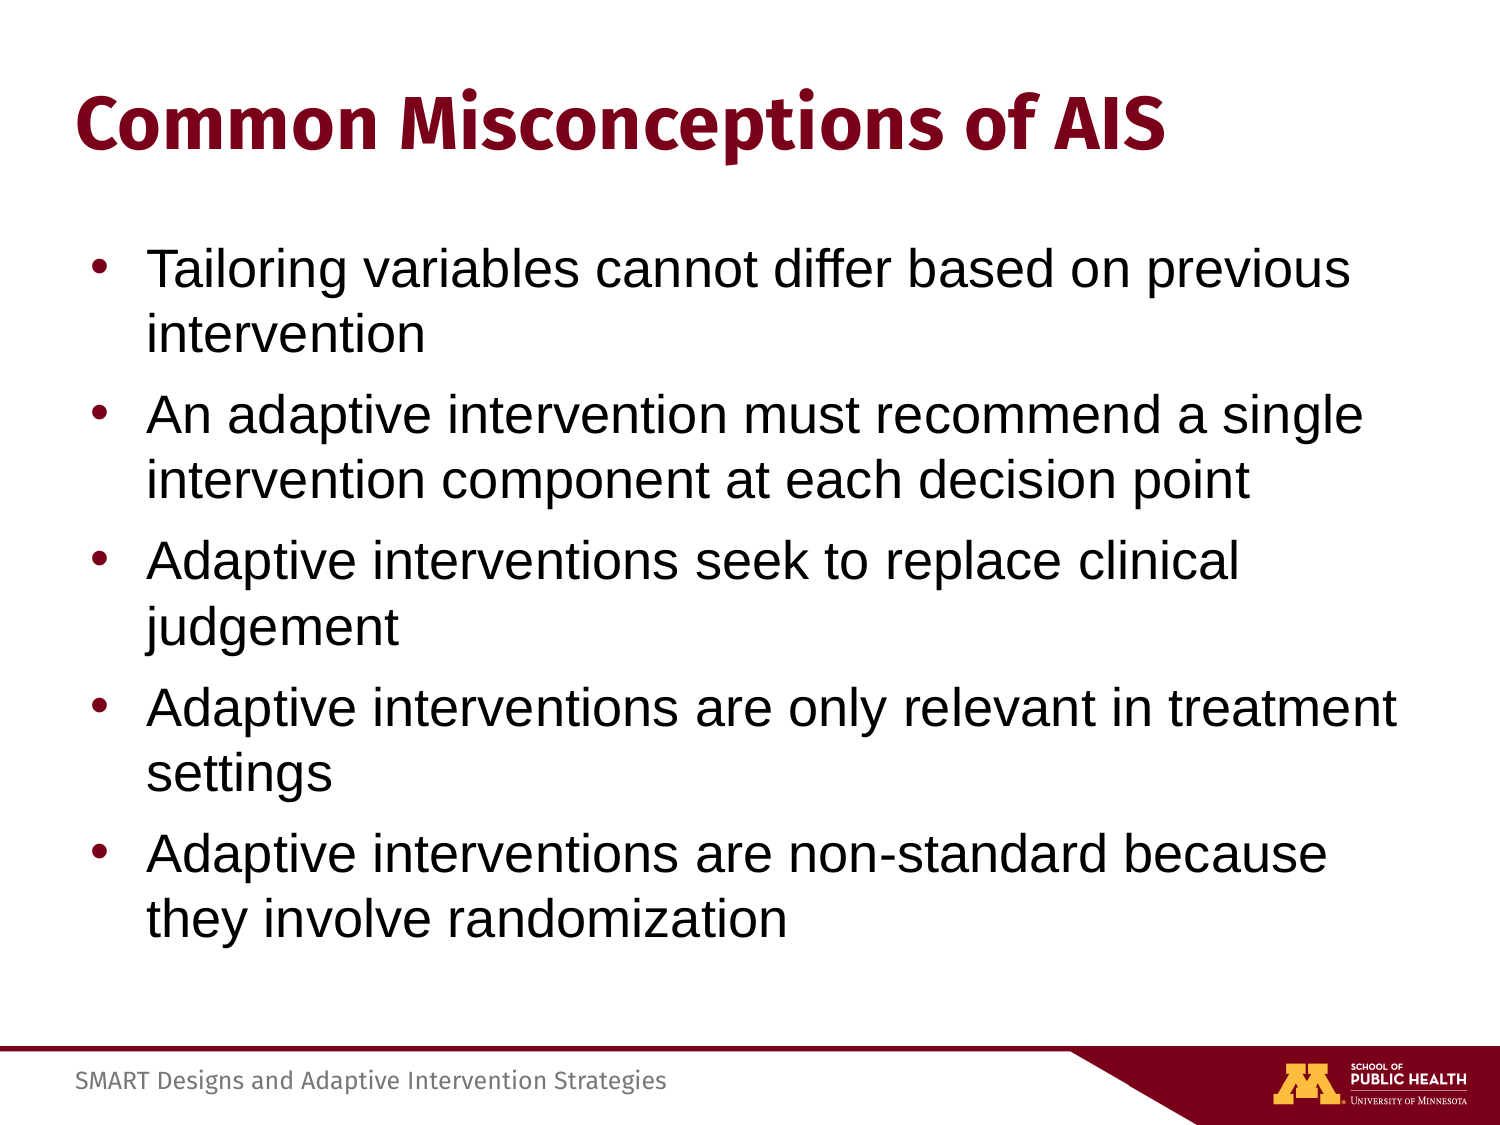

# Common Misconceptions of AIS
Tailoring variables cannot differ based on previous intervention
An adaptive intervention must recommend a single intervention component at each decision point
Adaptive interventions seek to replace clinical judgement
Adaptive interventions are only relevant in treatment settings
Adaptive interventions are non-standard because they involve randomization
SMART Designs and Adaptive Intervention Strategies